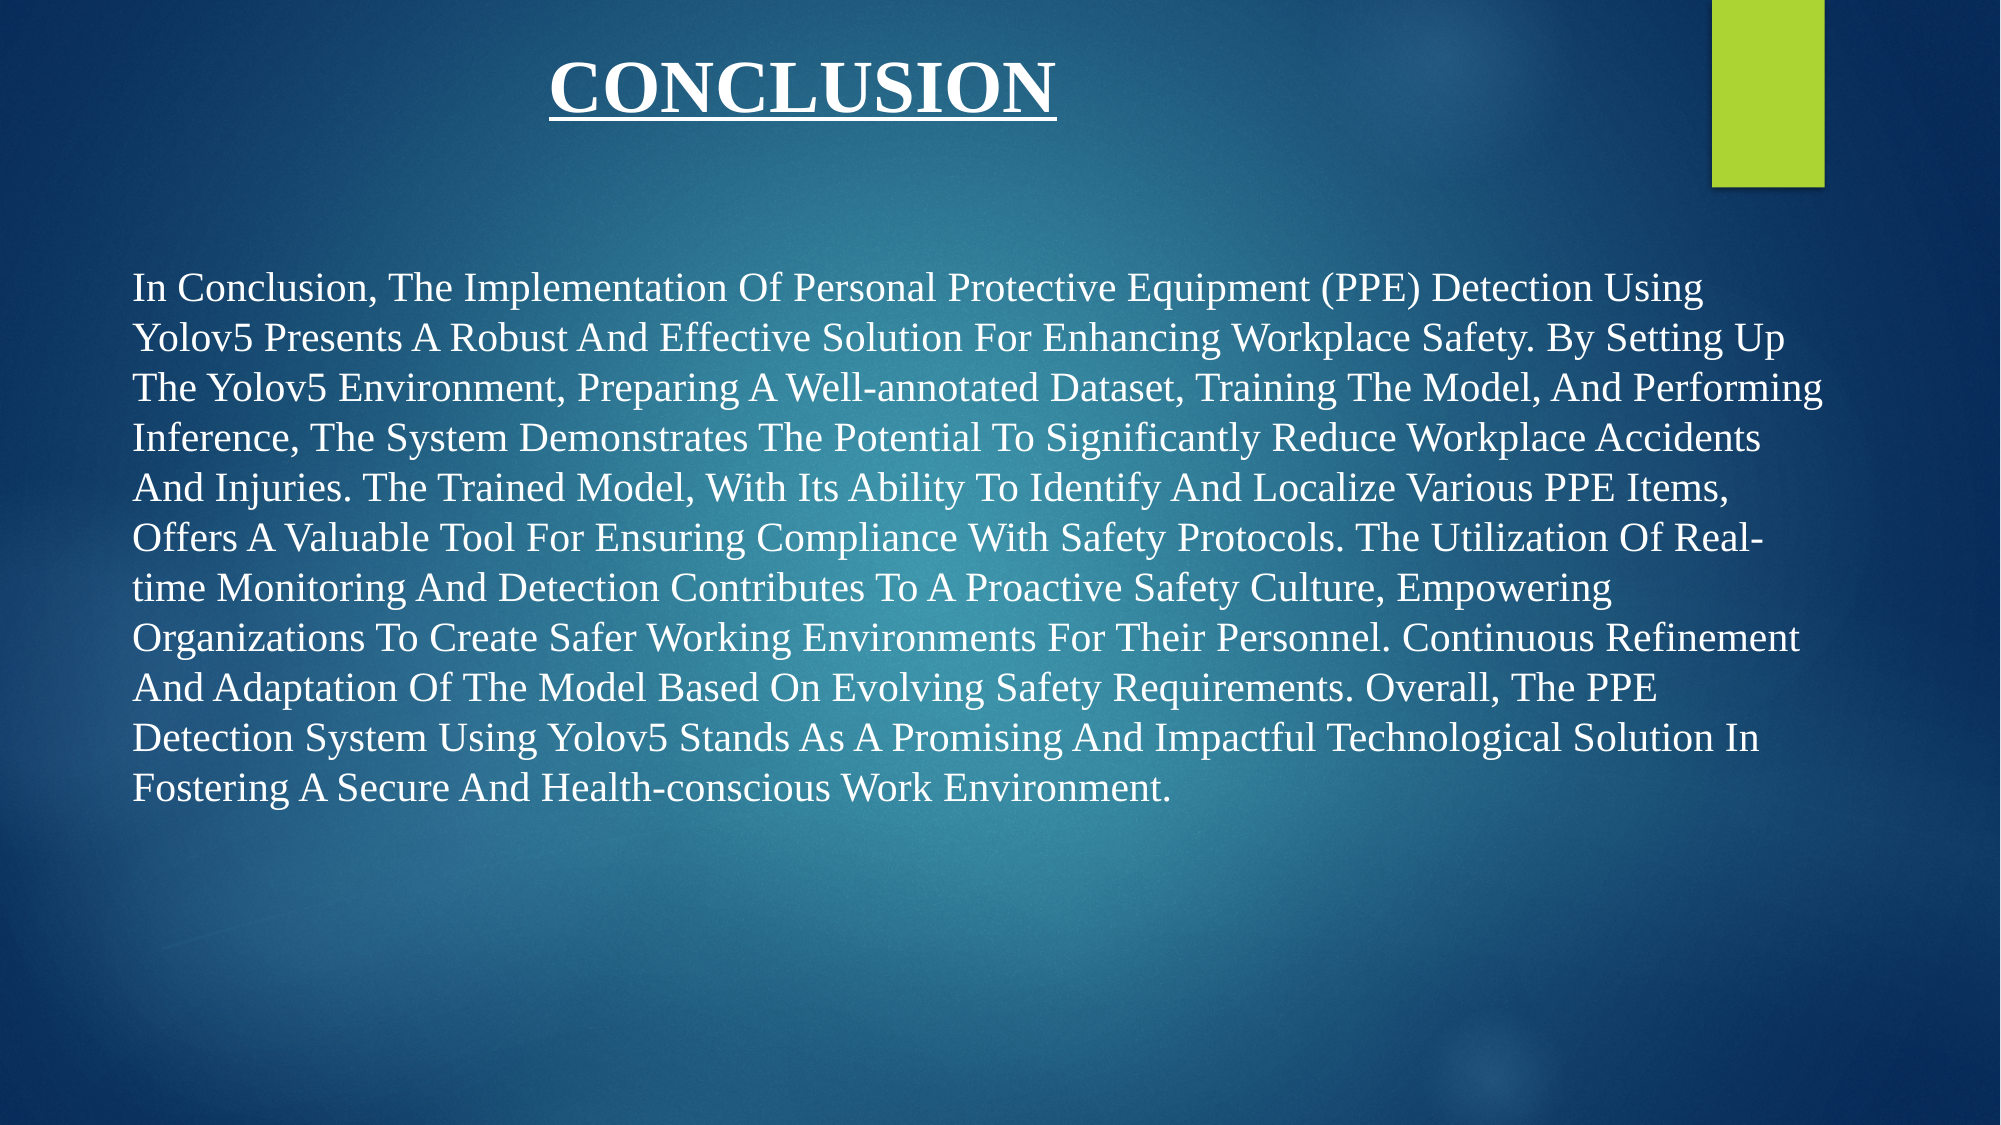

CONCLUSION
In Conclusion, The Implementation Of Personal Protective Equipment (PPE) Detection Using Yolov5 Presents A Robust And Effective Solution For Enhancing Workplace Safety. By Setting Up The Yolov5 Environment, Preparing A Well-annotated Dataset, Training The Model, And Performing Inference, The System Demonstrates The Potential To Significantly Reduce Workplace Accidents And Injuries. The Trained Model, With Its Ability To Identify And Localize Various PPE Items, Offers A Valuable Tool For Ensuring Compliance With Safety Protocols. The Utilization Of Real-time Monitoring And Detection Contributes To A Proactive Safety Culture, Empowering Organizations To Create Safer Working Environments For Their Personnel. Continuous Refinement And Adaptation Of The Model Based On Evolving Safety Requirements. Overall, The PPE Detection System Using Yolov5 Stands As A Promising And Impactful Technological Solution In Fostering A Secure And Health-conscious Work Environment.